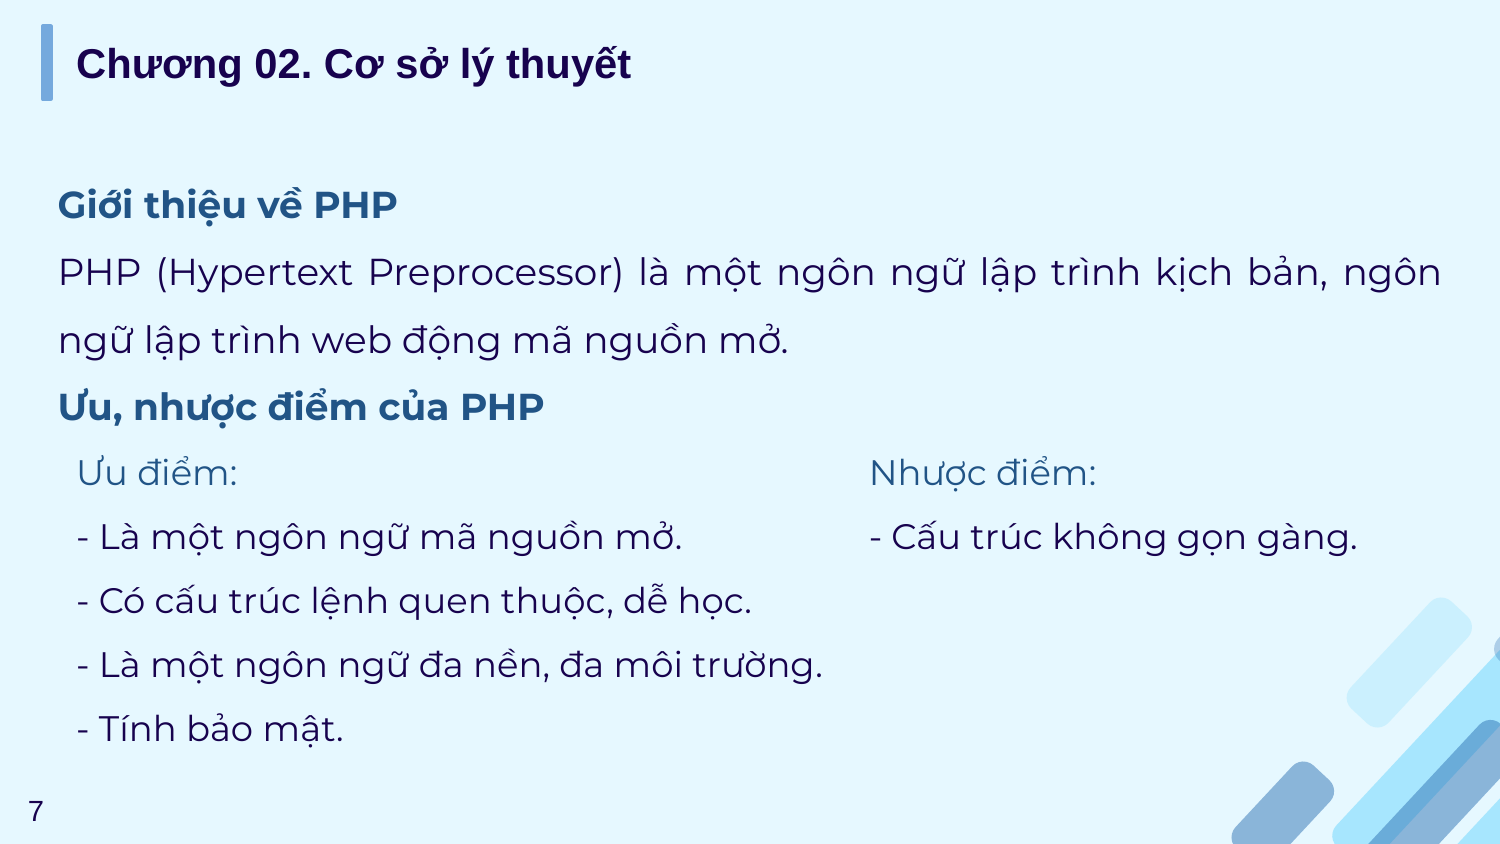

Chương 02. Cơ sở lý thuyết
Giới thiệu về PHP
PHP (Hypertext Preprocessor) là một ngôn ngữ lập trình kịch bản, ngôn ngữ lập trình web động mã nguồn mở.
Ưu, nhược điểm của PHP
Ưu điểm:
- Là một ngôn ngữ mã nguồn mở.
- Có cấu trúc lệnh quen thuộc, dễ học.
- Là một ngôn ngữ đa nền, đa môi trường.
- Tính bảo mật.
Nhược điểm:
- Cấu trúc không gọn gàng.
7